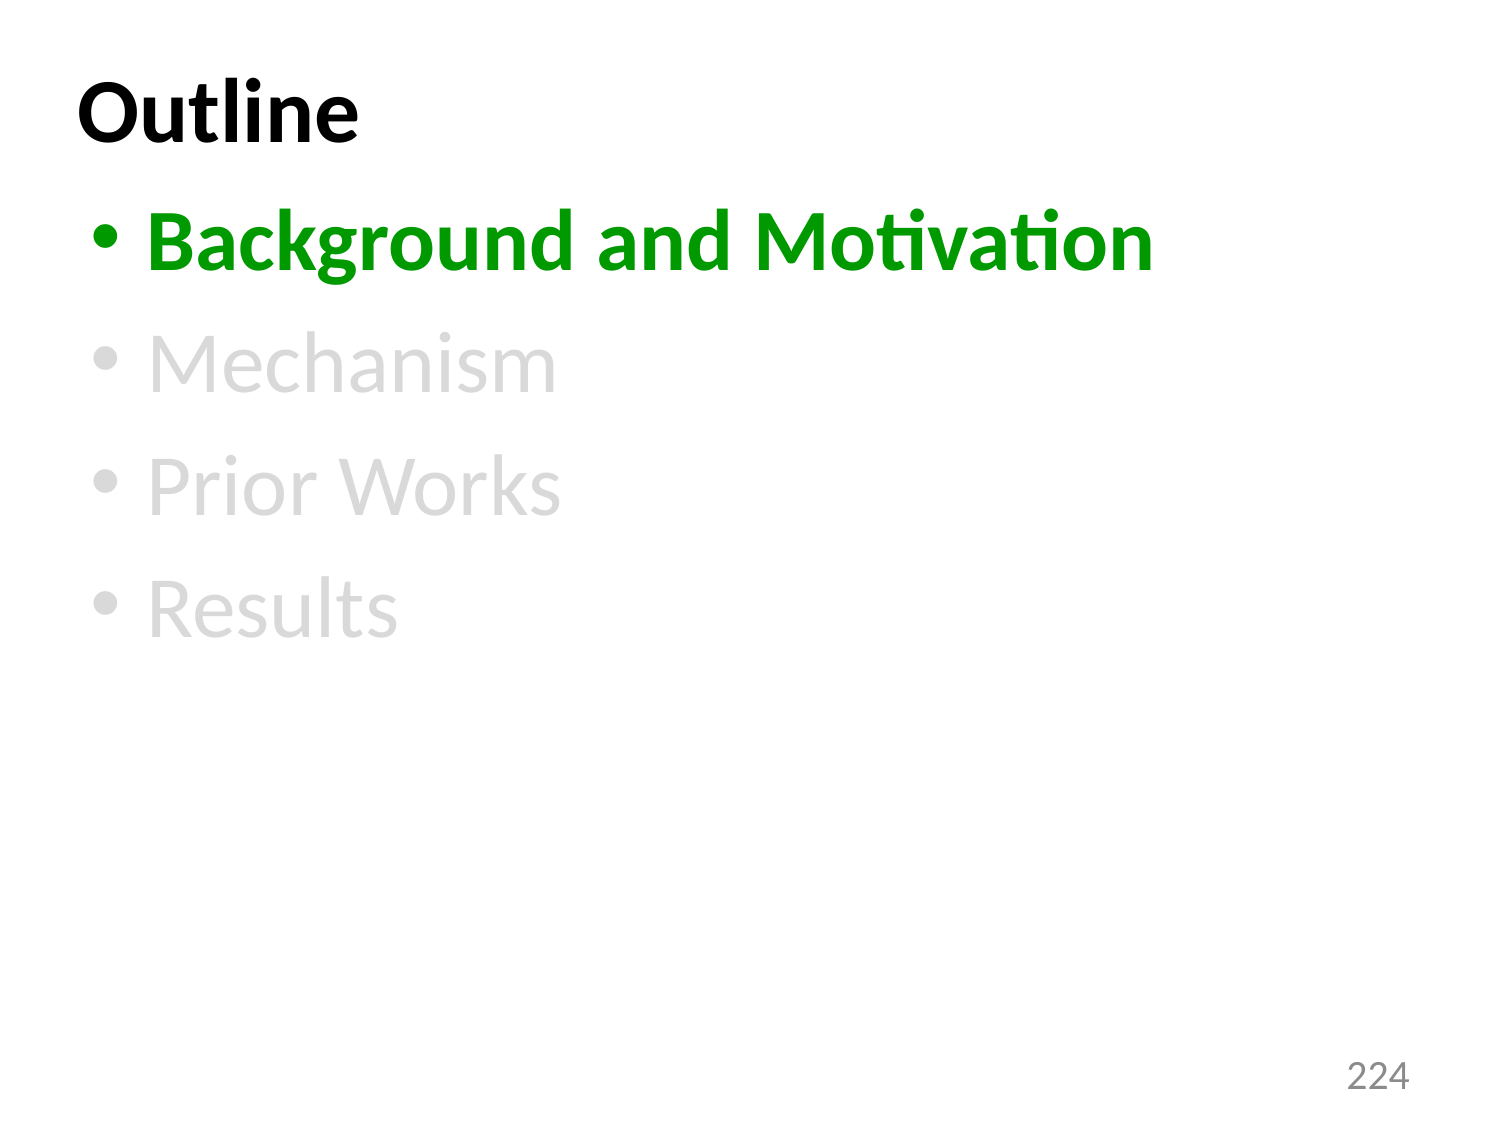

# Outline
Background and Motivation
Mechanism
Prior Works
Results
224